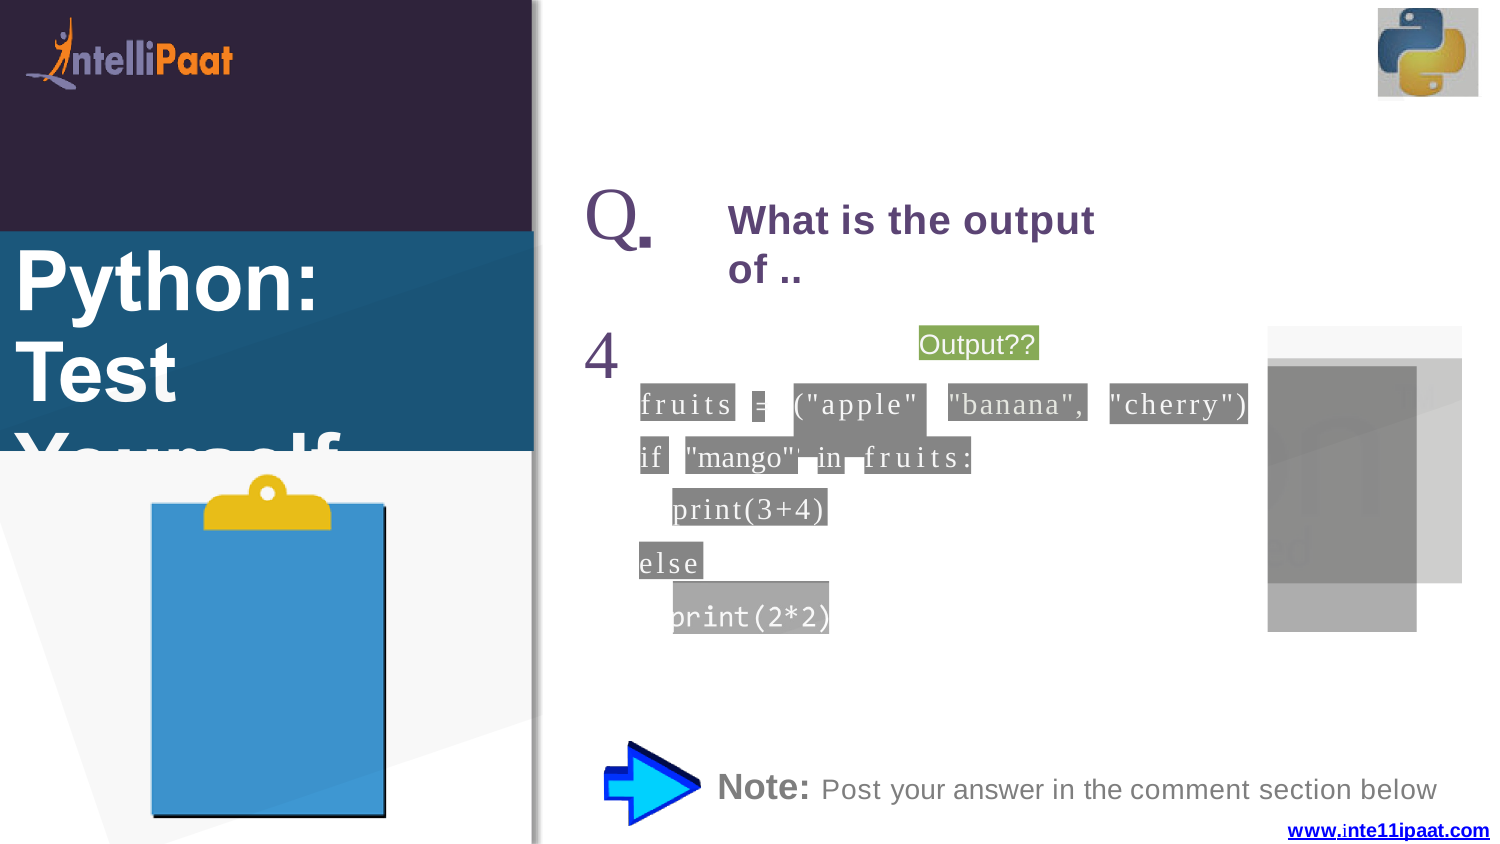

# Q■4
What is the output of ..
Output??

"cherry")
fruits
("apple",
"banana",

=

:
if
"mango"
in
fruits
print(3+4)
else

Note: Post your answer in the comment section below
www.inte11ipaat.com